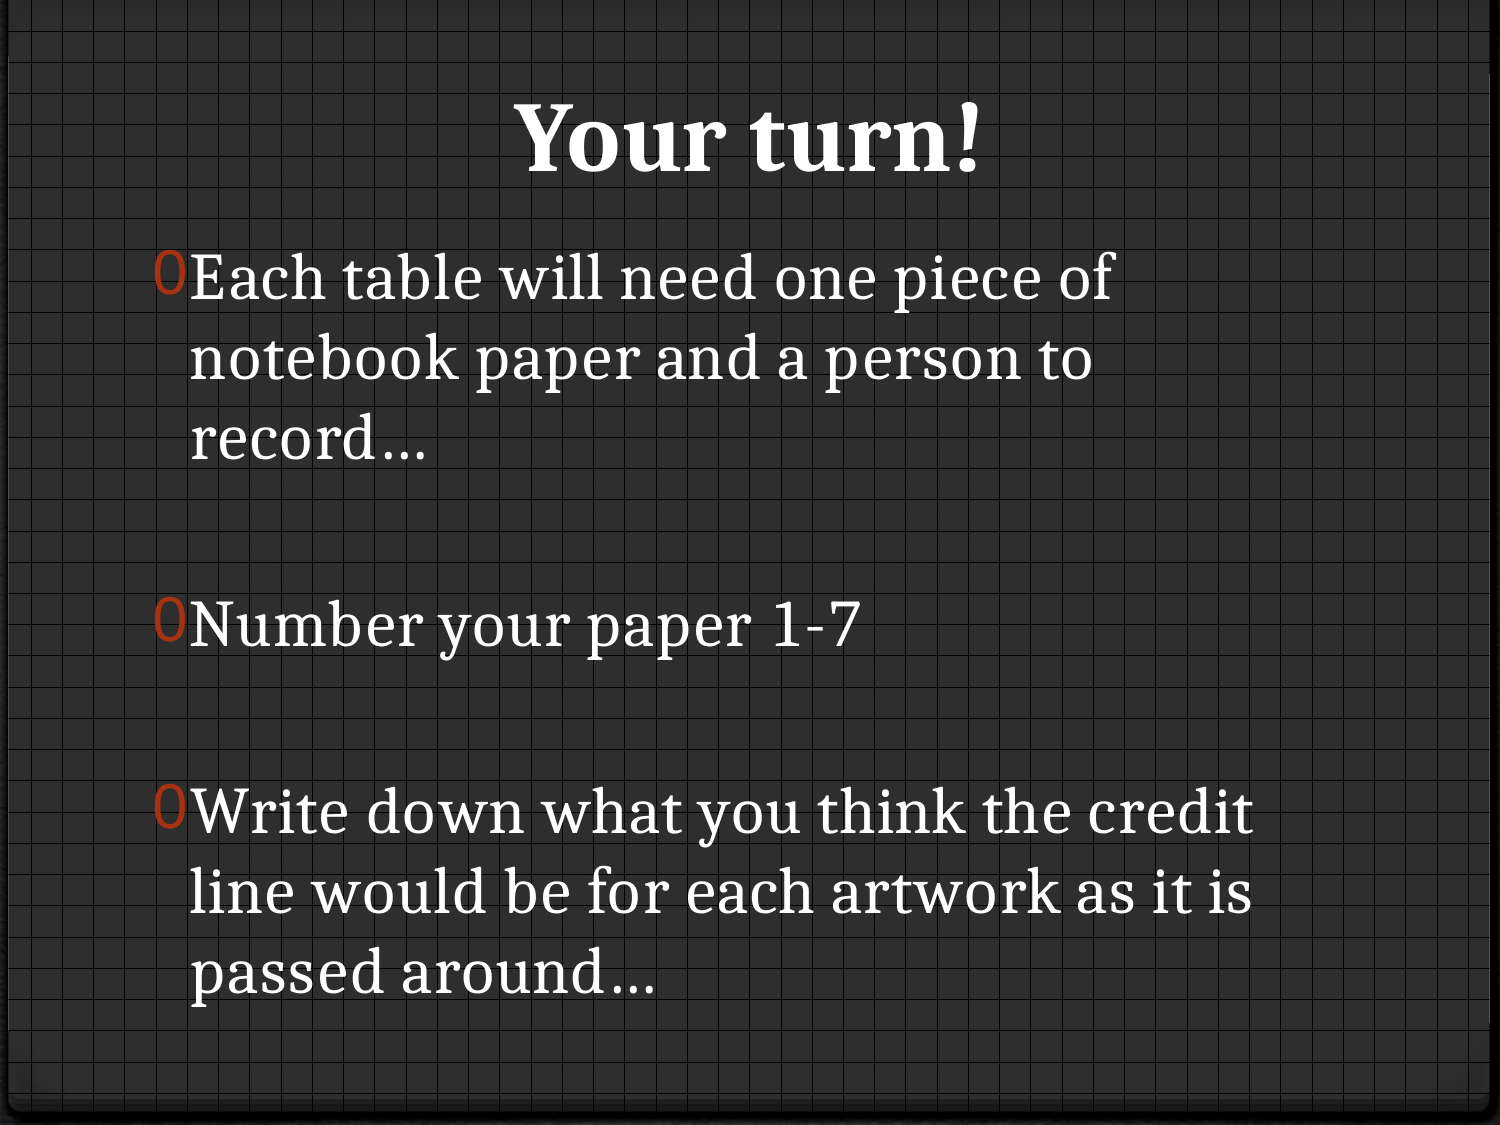

# Your turn!
Each table will need one piece of notebook paper and a person to record…

Number your paper 1-7

Write down what you think the credit line would be for each artwork as it is passed around…